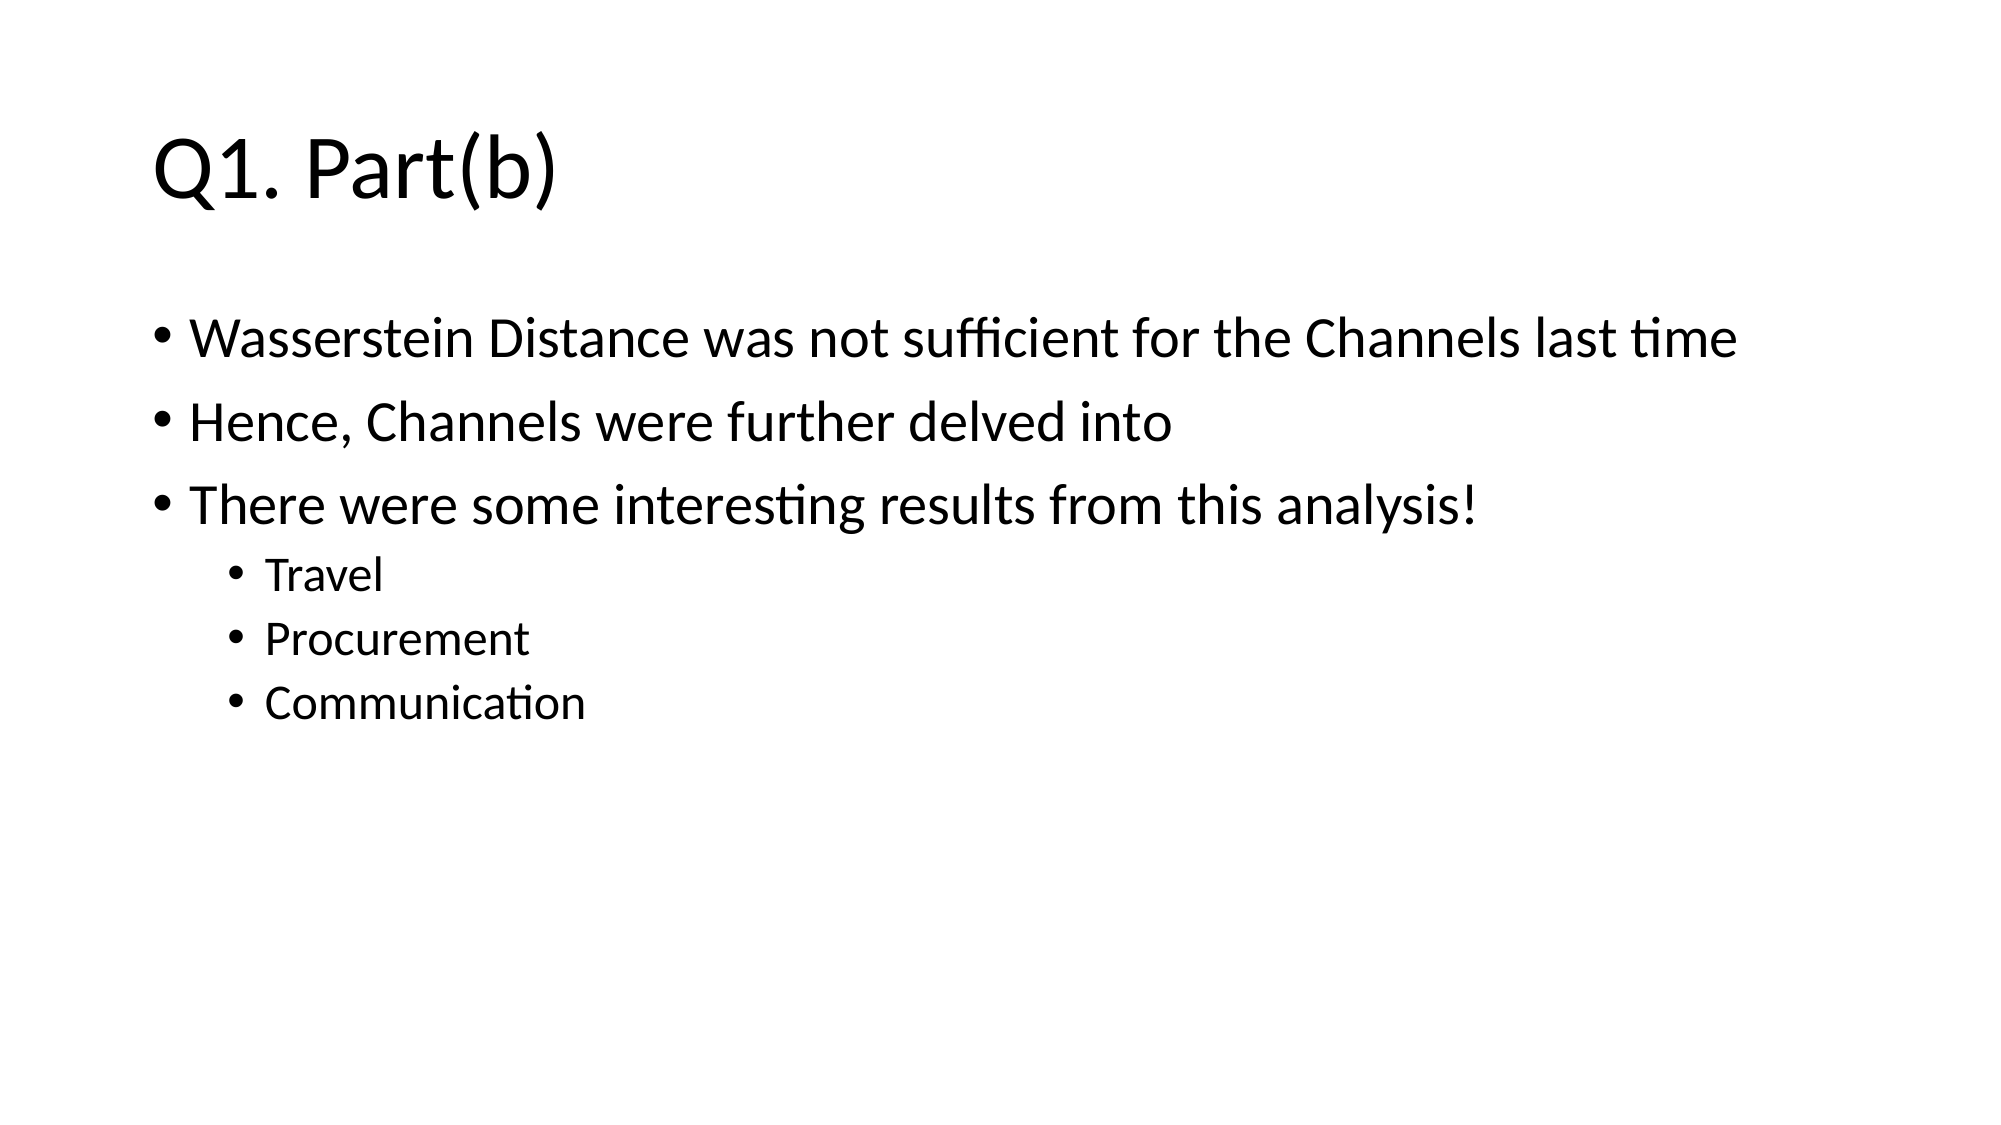

# Q1. Part(b)
Wasserstein Distance was not sufficient for the Channels last time
Hence, Channels were further delved into
There were some interesting results from this analysis!
Travel
Procurement
Communication